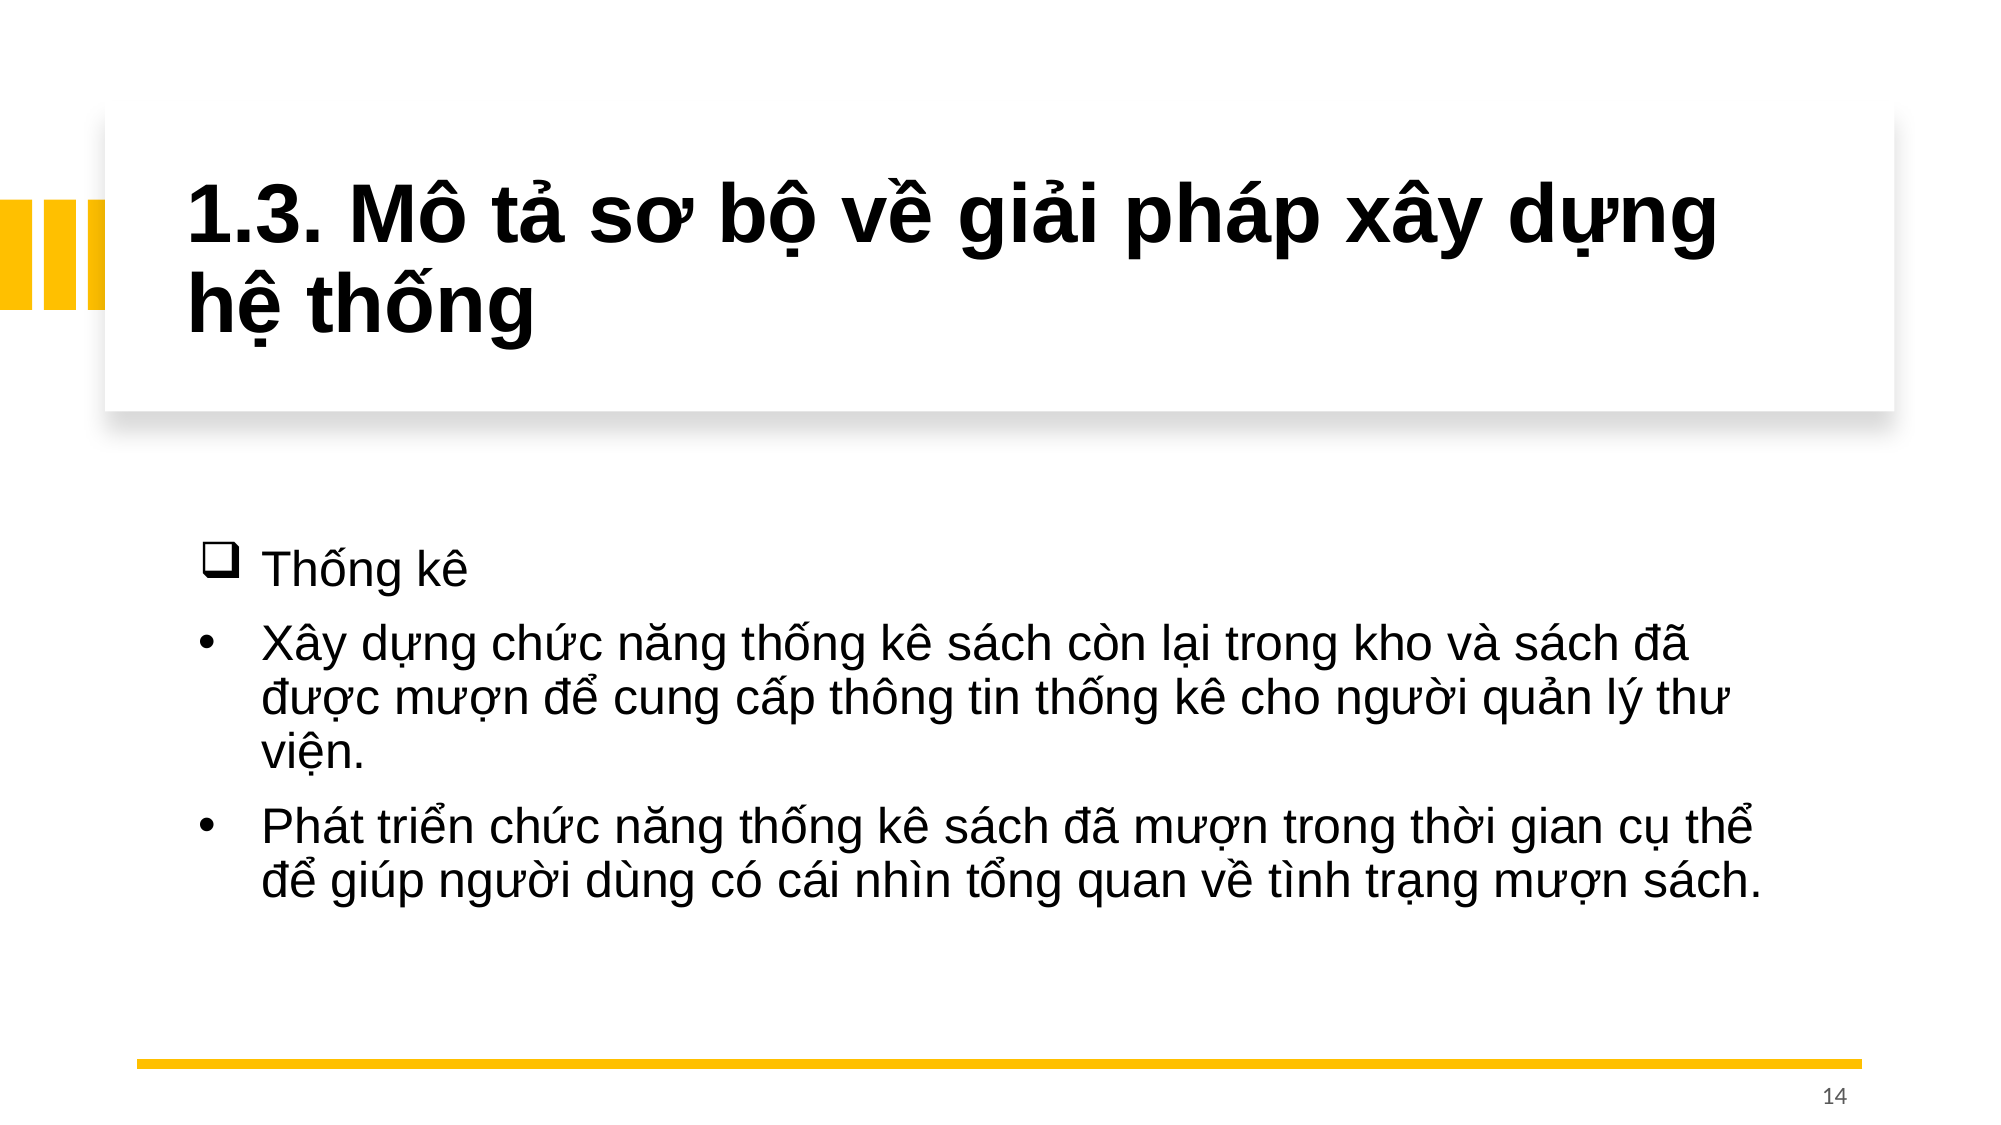

# 1.3. Mô tả sơ bộ về giải pháp xây dựng hệ thống

Thống kê
Xây dựng chức năng thống kê sách còn lại trong kho và sách đã được mượn để cung cấp thông tin thống kê cho người quản lý thư viện.
Phát triển chức năng thống kê sách đã mượn trong thời gian cụ thể để giúp người dùng có cái nhìn tổng quan về tình trạng mượn sách.
14